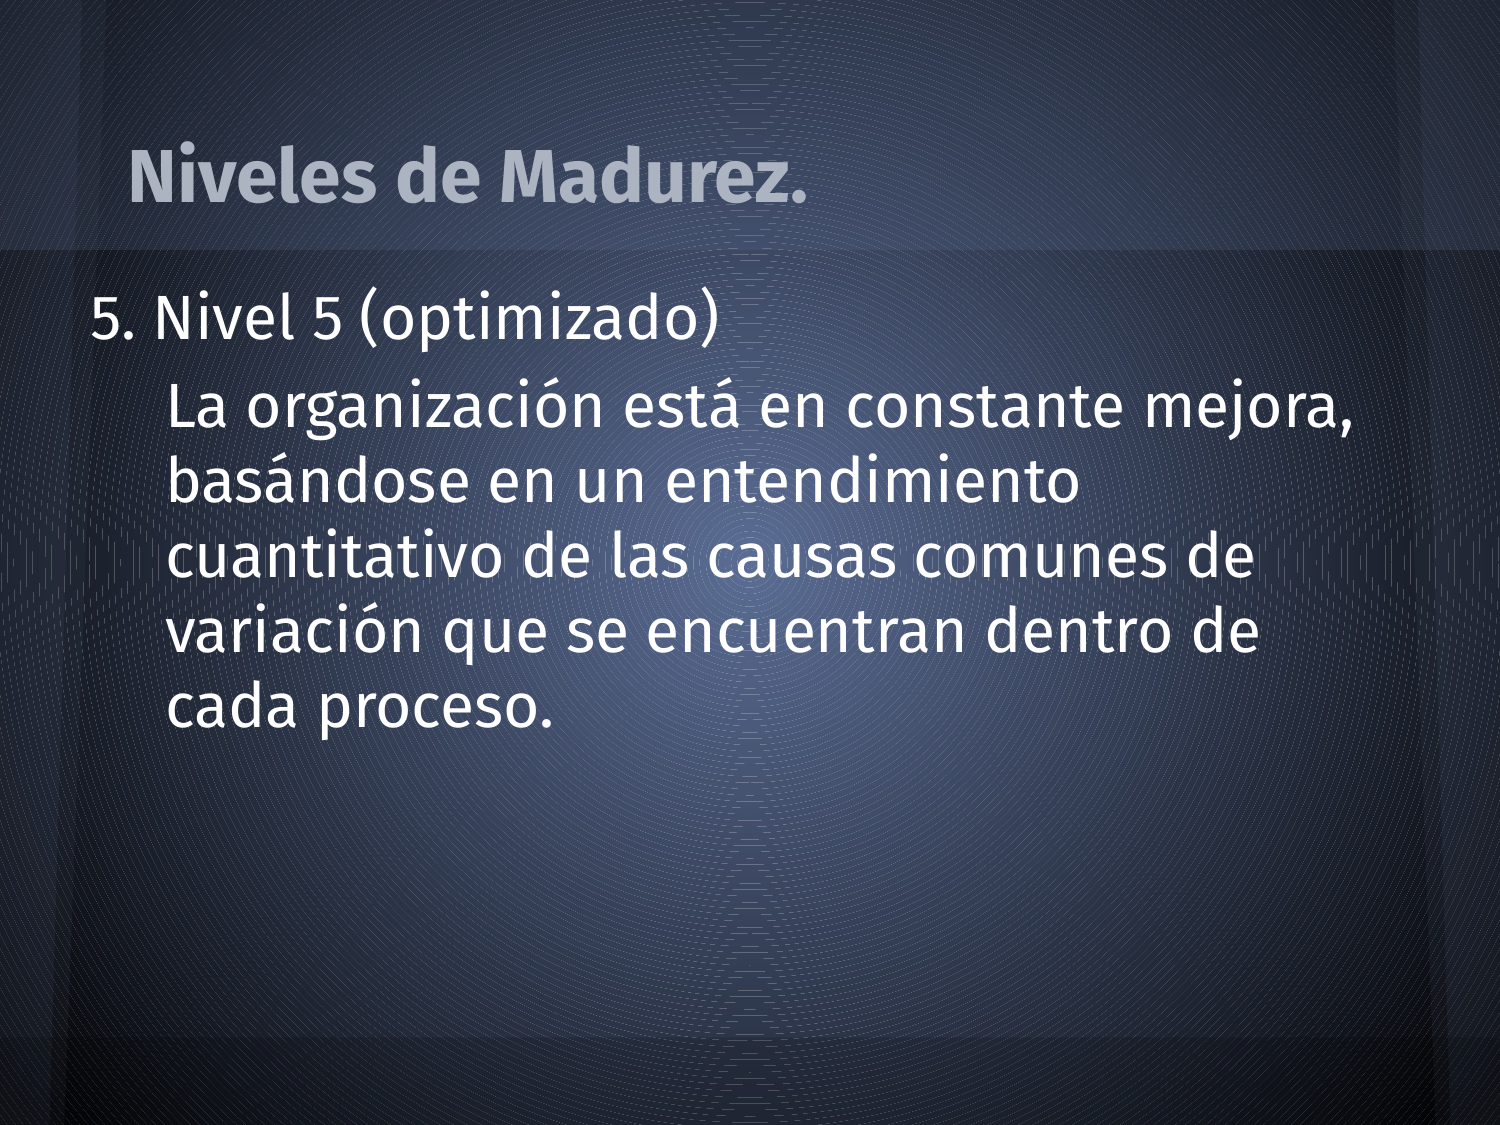

# Niveles de Madurez.
5. Nivel 5 (optimizado)
La organización está en constante mejora, basándose en un entendimiento cuantitativo de las causas comunes de variación que se encuentran dentro de cada proceso.